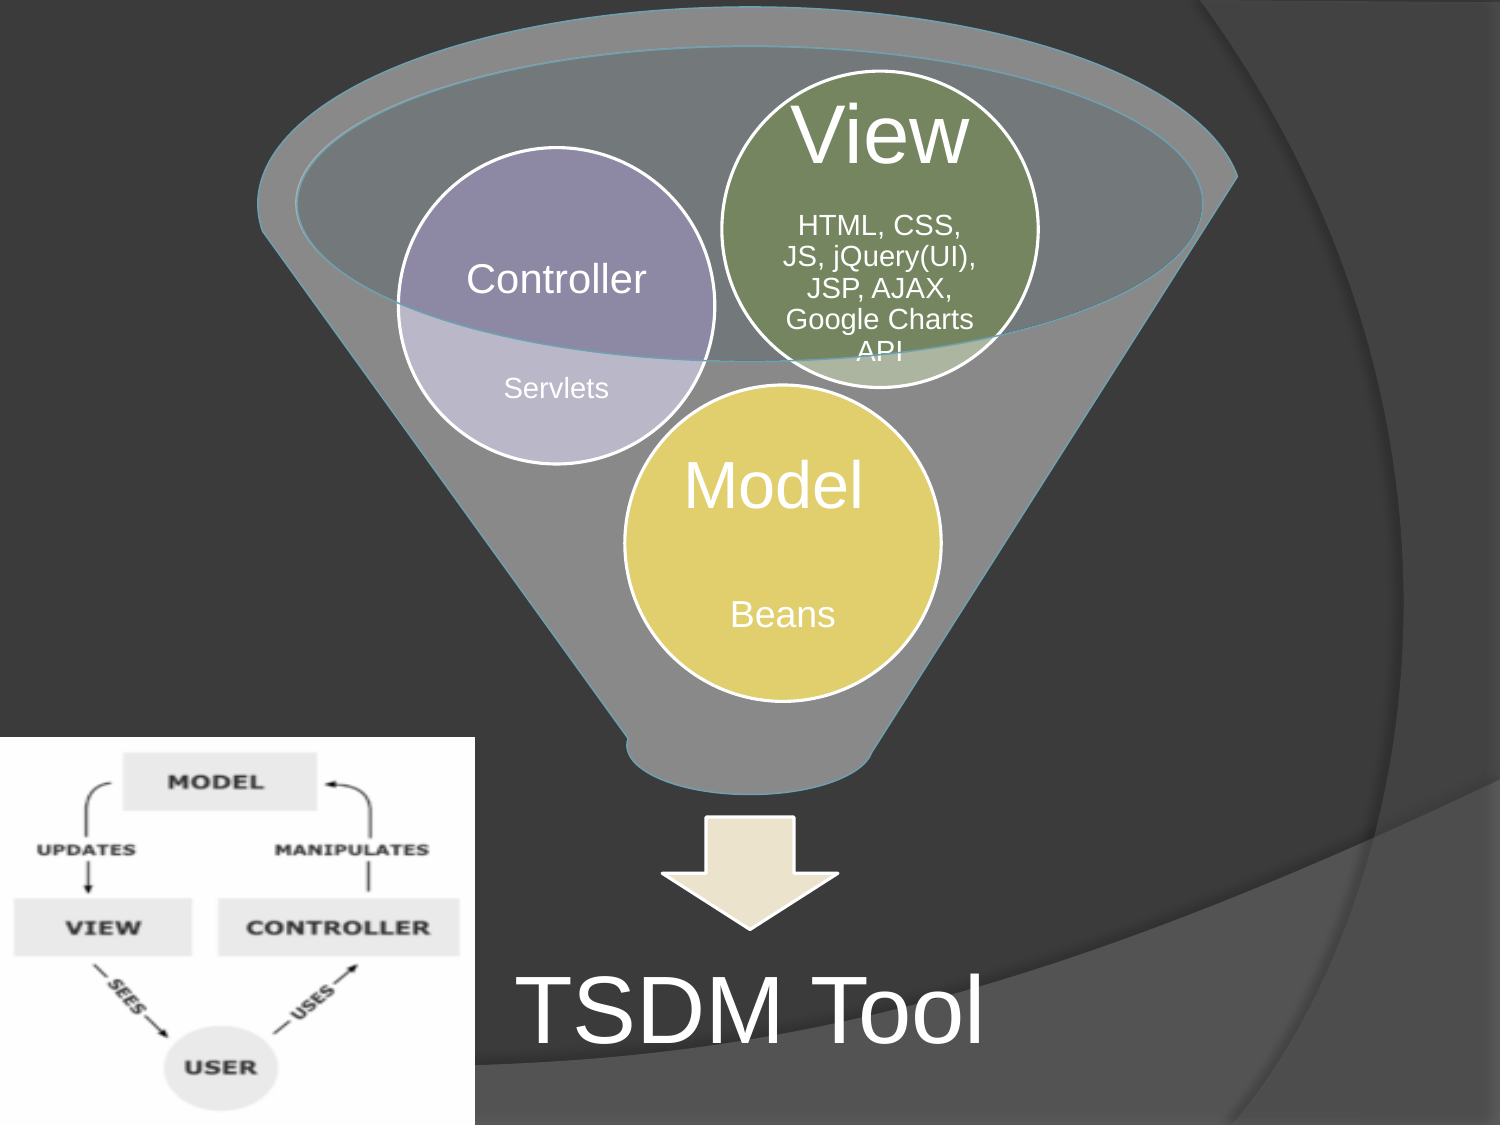

TSDM Tool
Model
Beans

Controller

Servlets

View
HTML, CSS, JS, jQuery(UI), JSP, AJAX, Google Charts API
#